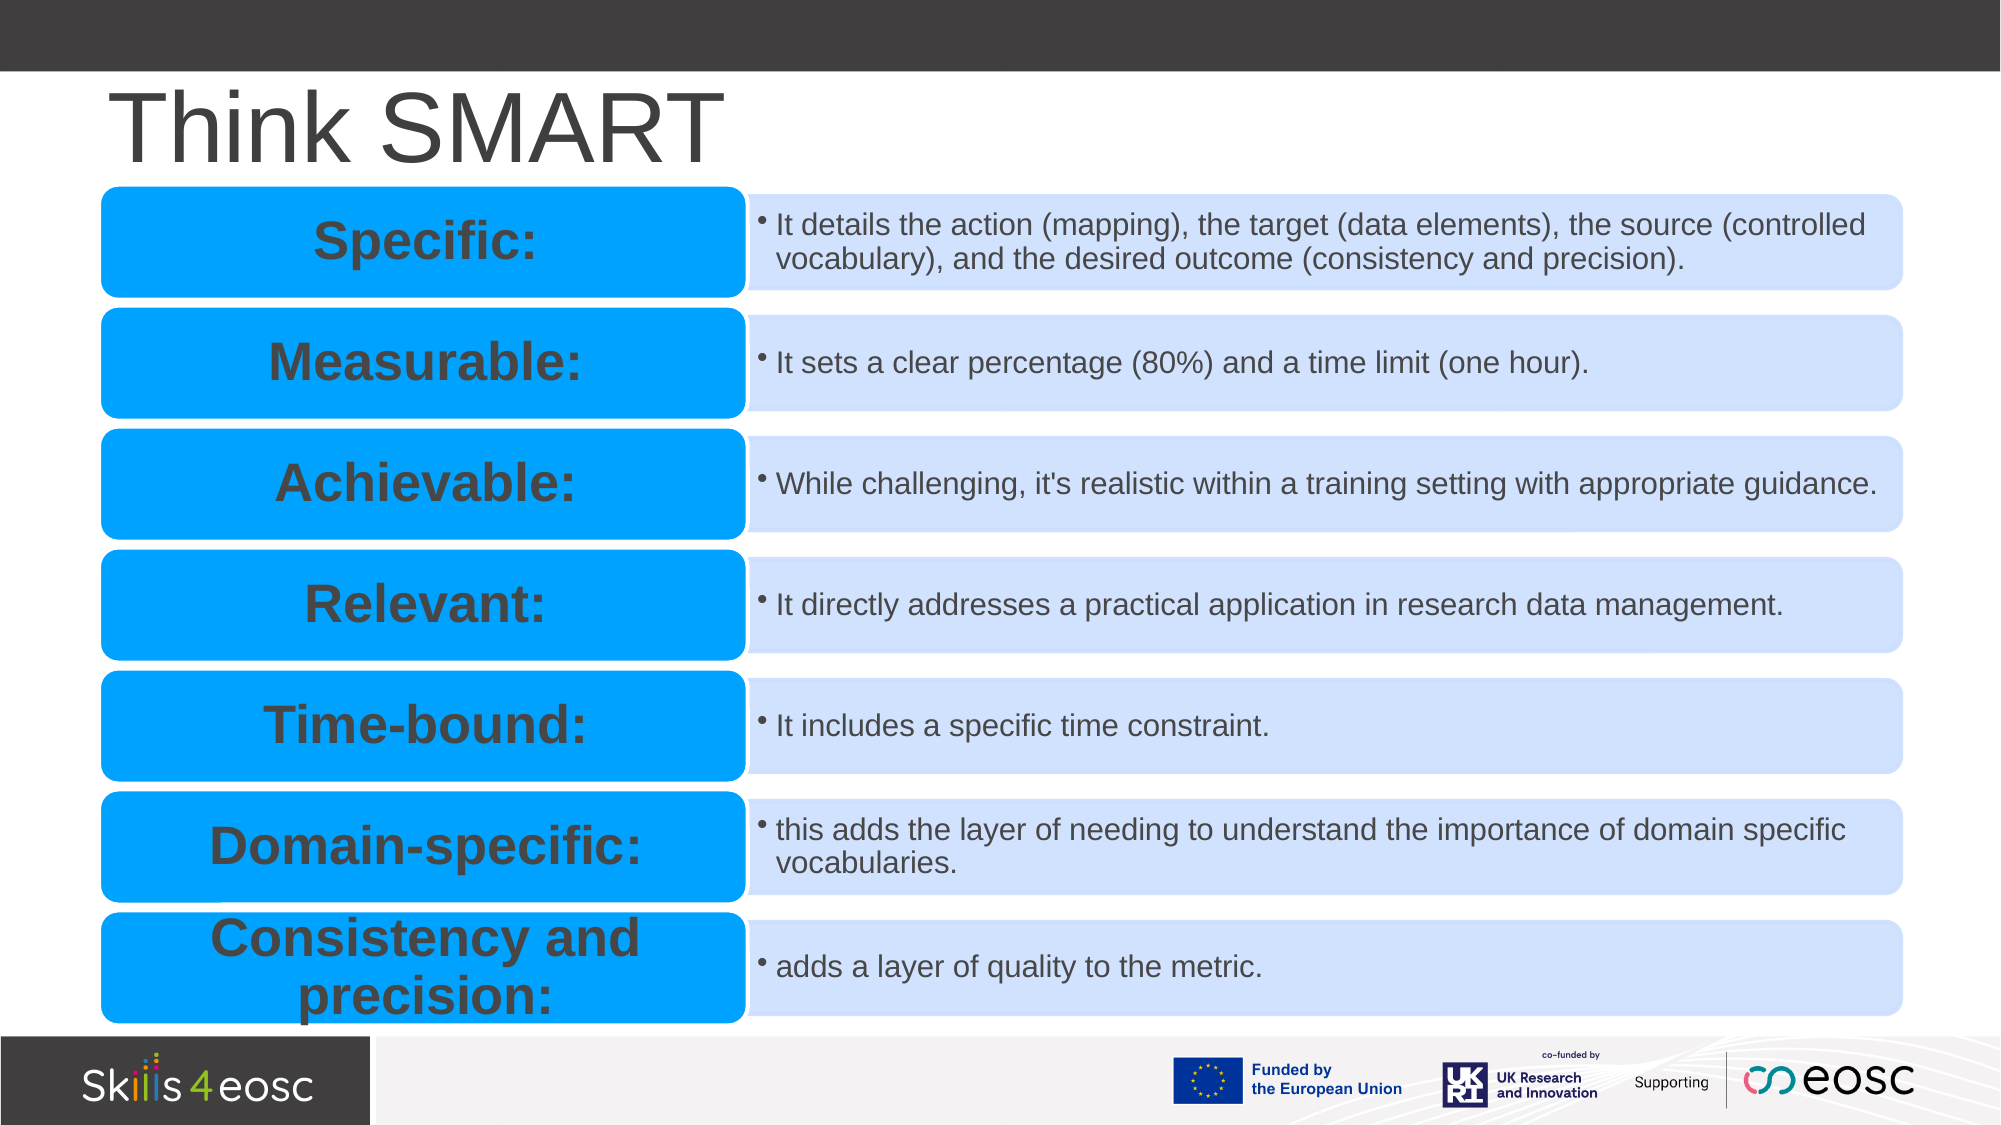

# Think SMART
It details the action (mapping), the target (data elements), the source (controlled vocabulary), and the desired outcome (consistency and precision).
Specific:
It sets a clear percentage (80%) and a time limit (one hour).
Measurable:
While challenging, it's realistic within a training setting with appropriate guidance.
Achievable:
It directly addresses a practical application in research data management.
Relevant:
It includes a specific time constraint.
Time-bound:
this adds the layer of needing to understand the importance of domain specific vocabularies.
Domain-specific:
adds a layer of quality to the metric.
Consistency and precision: